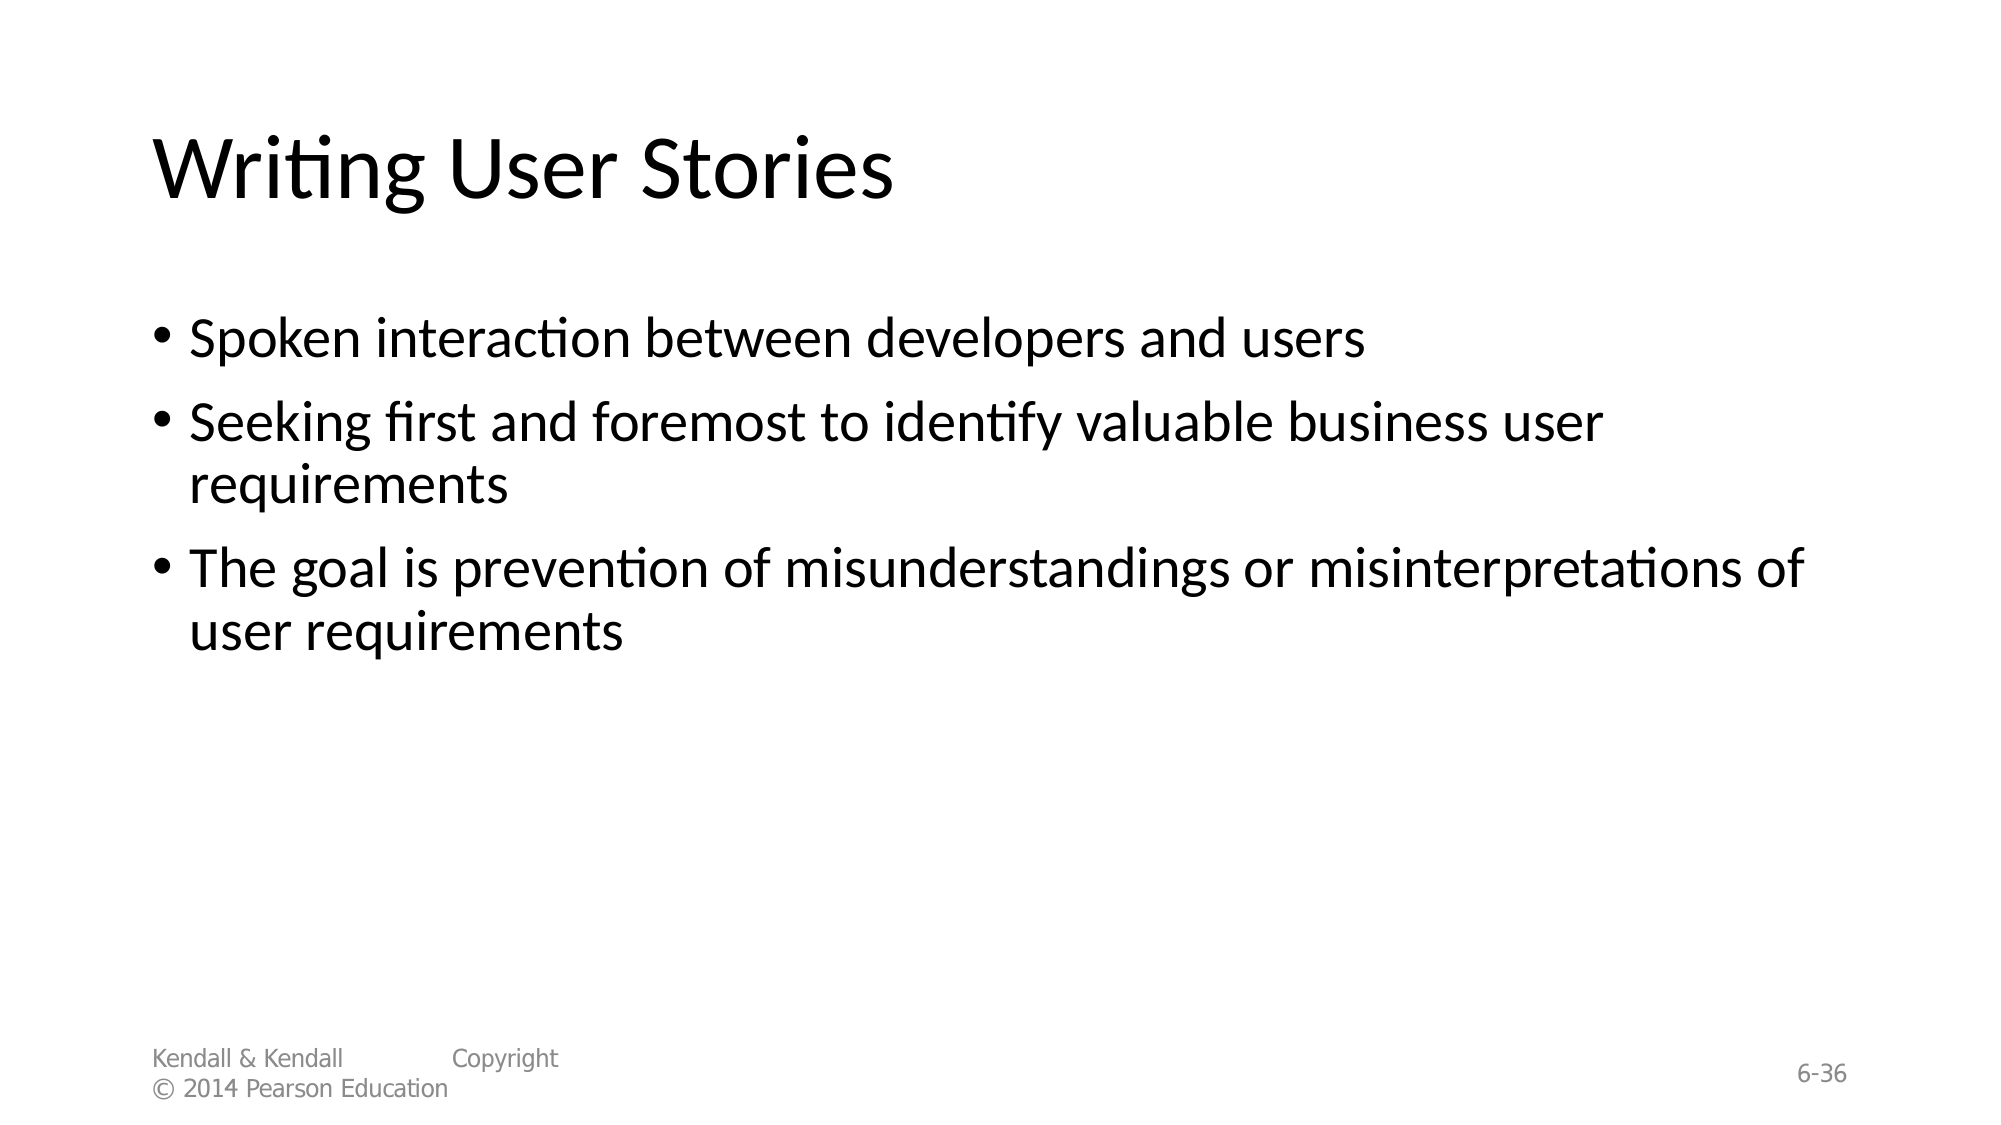

# Writing User Stories
Spoken interaction between developers and users
Seeking first and foremost to identify valuable business user requirements
The goal is prevention of misunderstandings or misinterpretations of user requirements
Kendall & Kendall	Copyright © 2014 Pearson Education
6-36